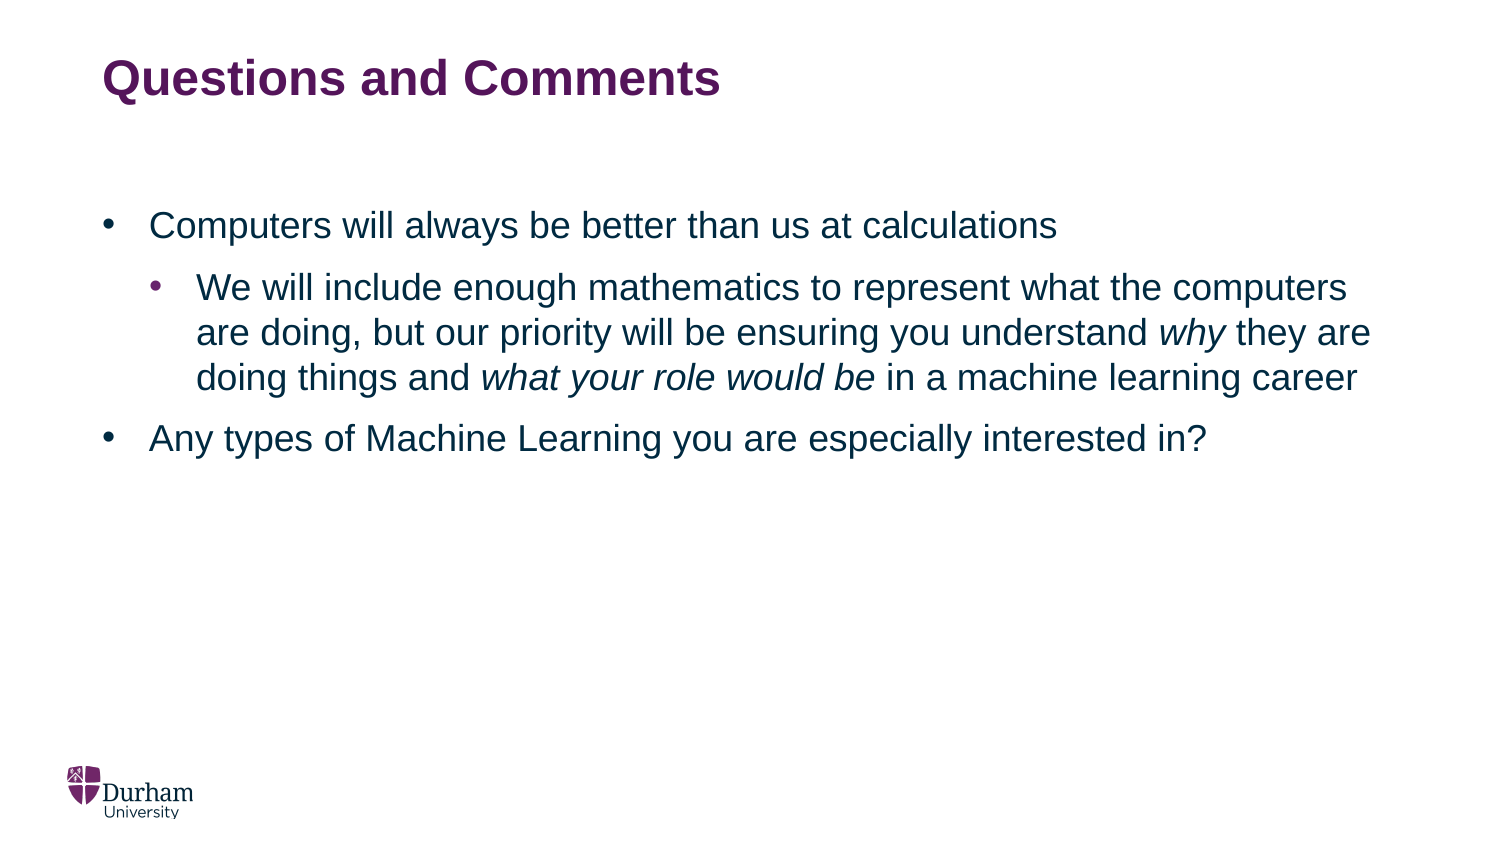

# Questions and Comments
Computers will always be better than us at calculations
We will include enough mathematics to represent what the computers are doing, but our priority will be ensuring you understand why they are doing things and what your role would be in a machine learning career
Any types of Machine Learning you are especially interested in?